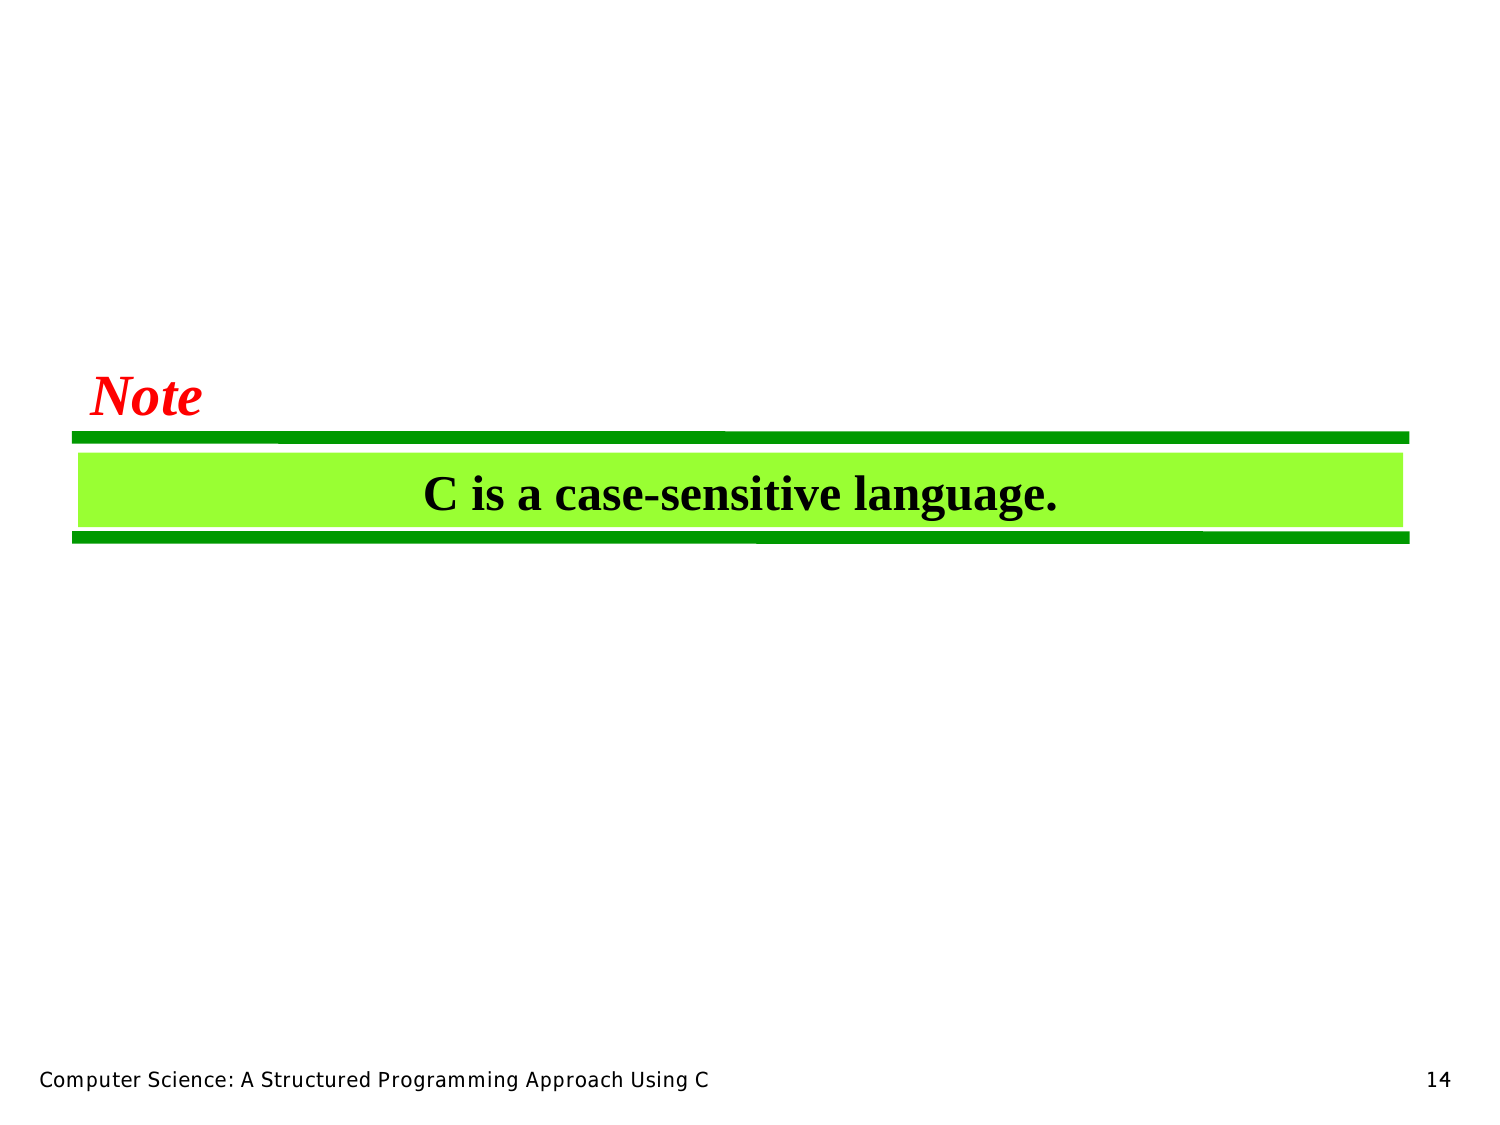

Note

C is a case-sensitive language.

Computer Science: A Structured Programming Approach Using C
14